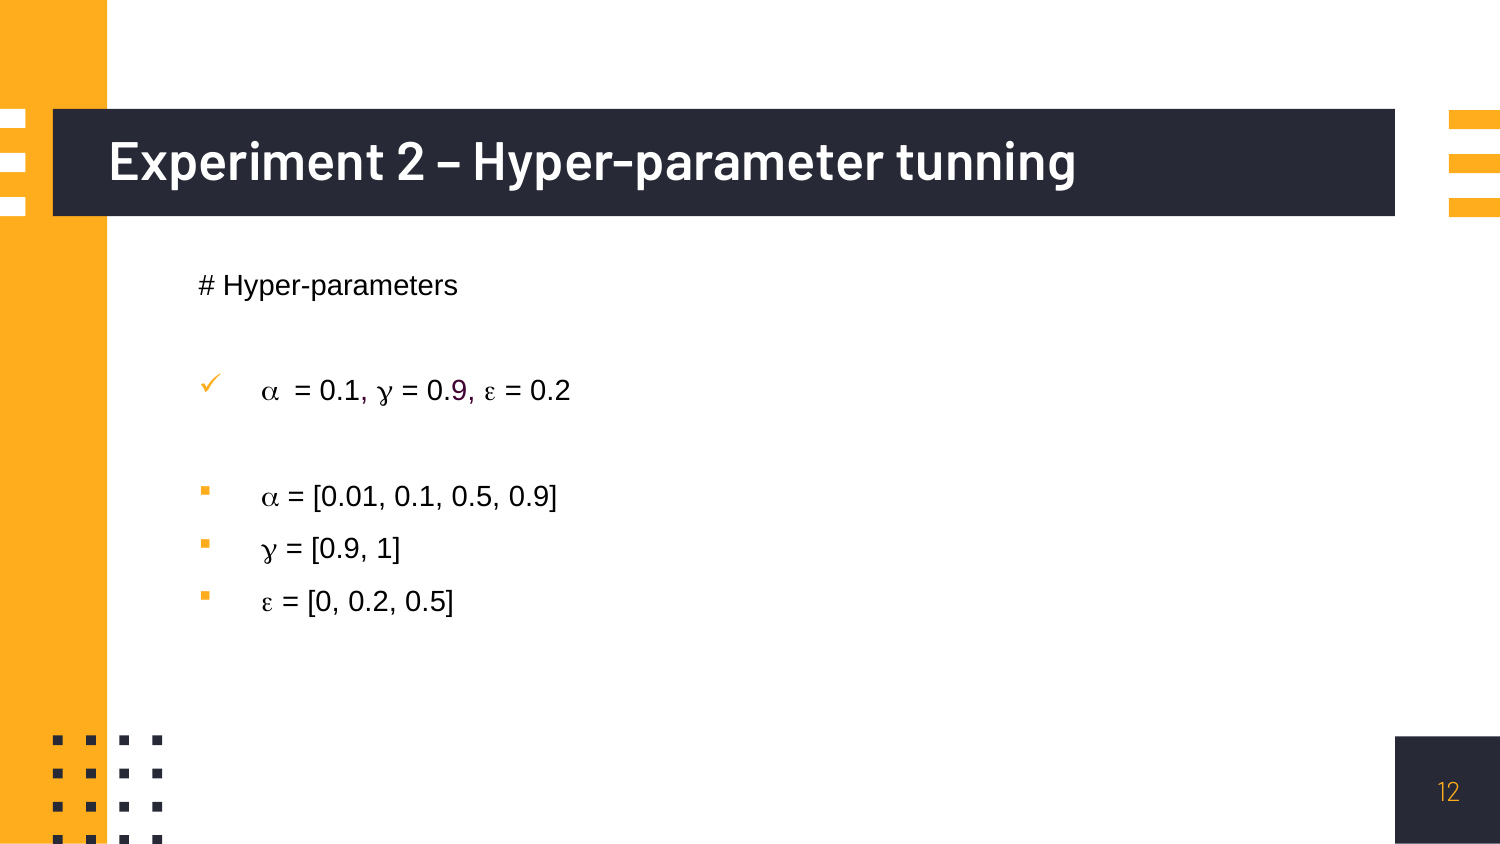

# Experiment 2 – Hyper-parameter tunning ​
# Hyper-parameters​

α = 0.1​, γ = 0.9, ε = 0.2

α = [0.01, 0.1, 0.5, 0.9]​
γ = [0.9, 1]​
ε = [0, 0.2, 0.5]
​
12